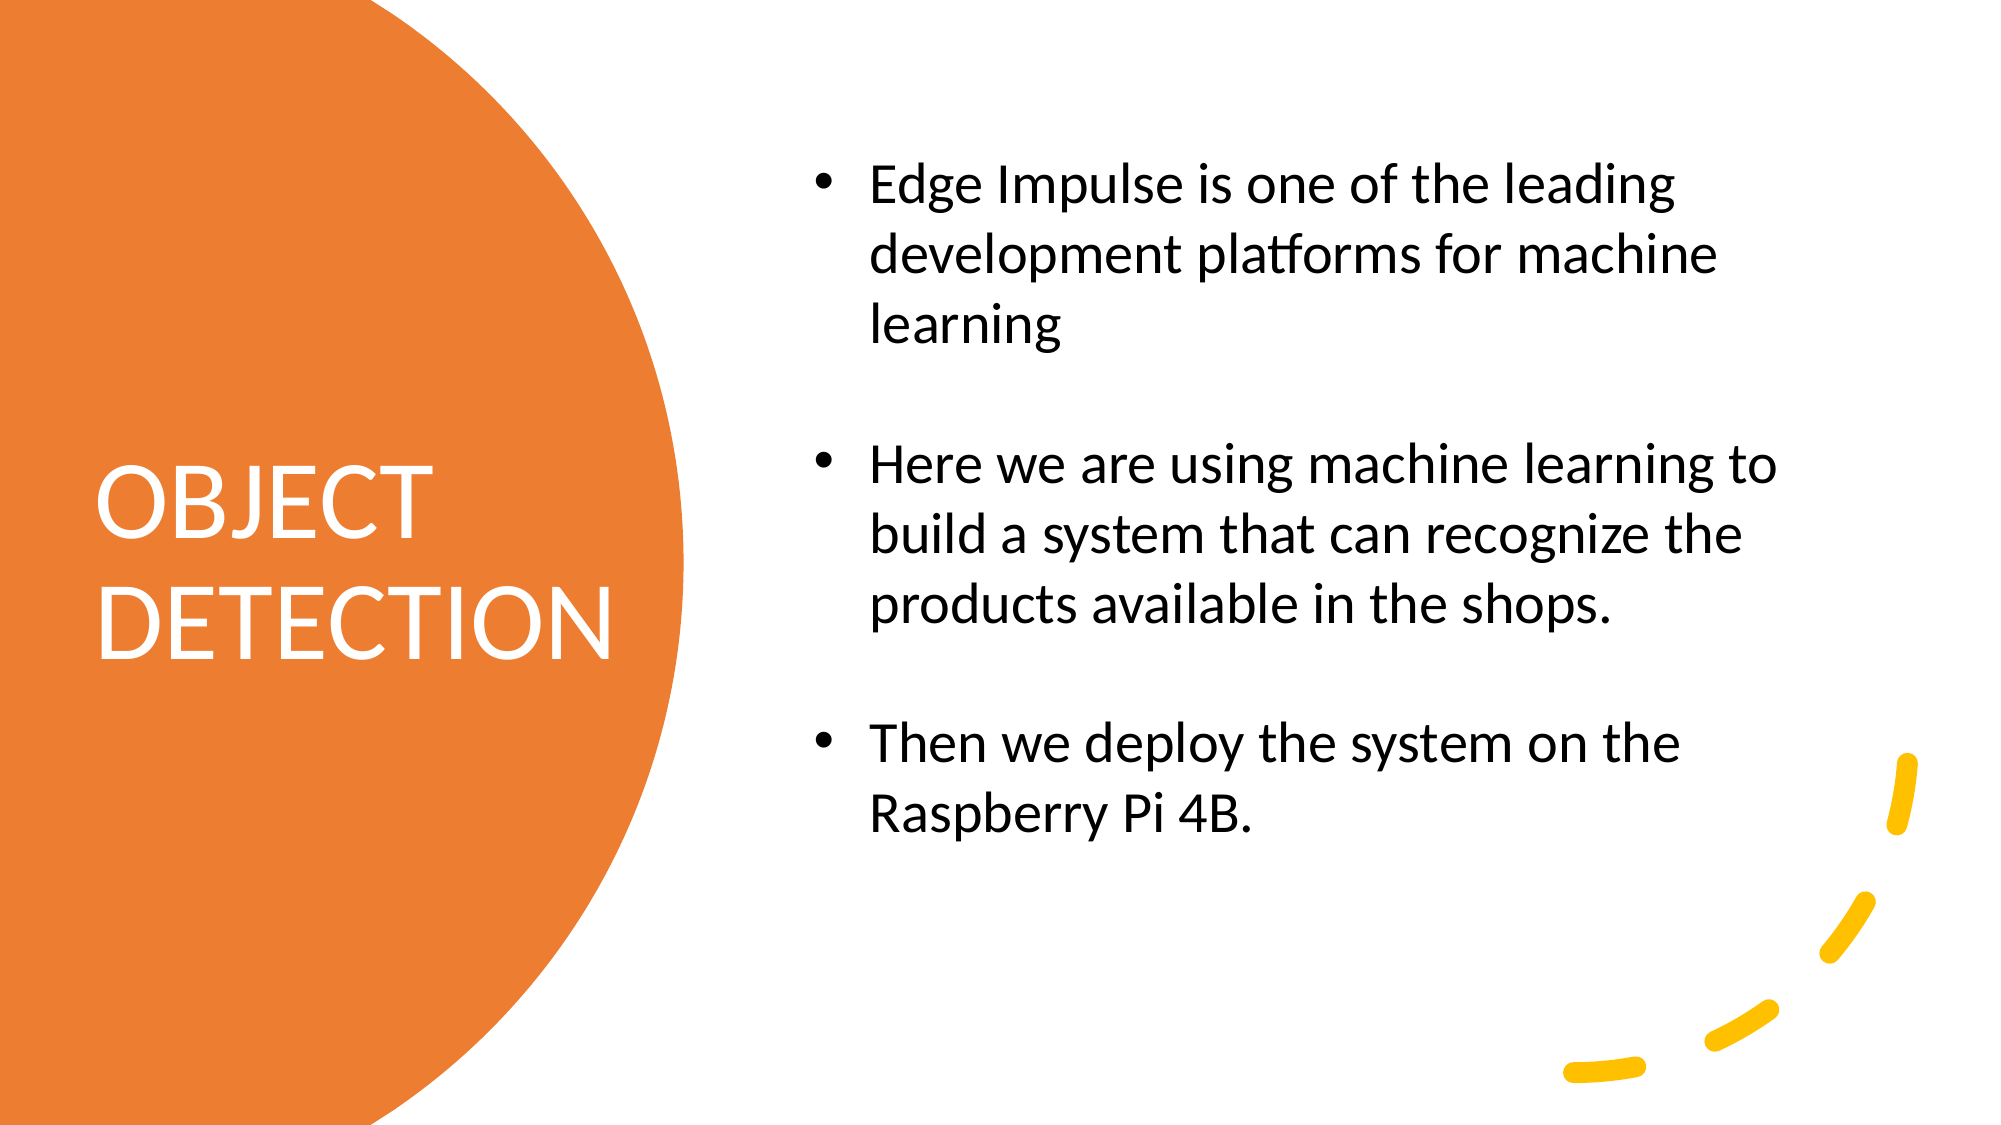

Edge Impulse is one of the leading development platforms for machine learning

Here we are using machine learning to build a system that can recognize the products available in the shops.

Then we deploy the system on the Raspberry Pi 4B.

OBJECT DETECTION